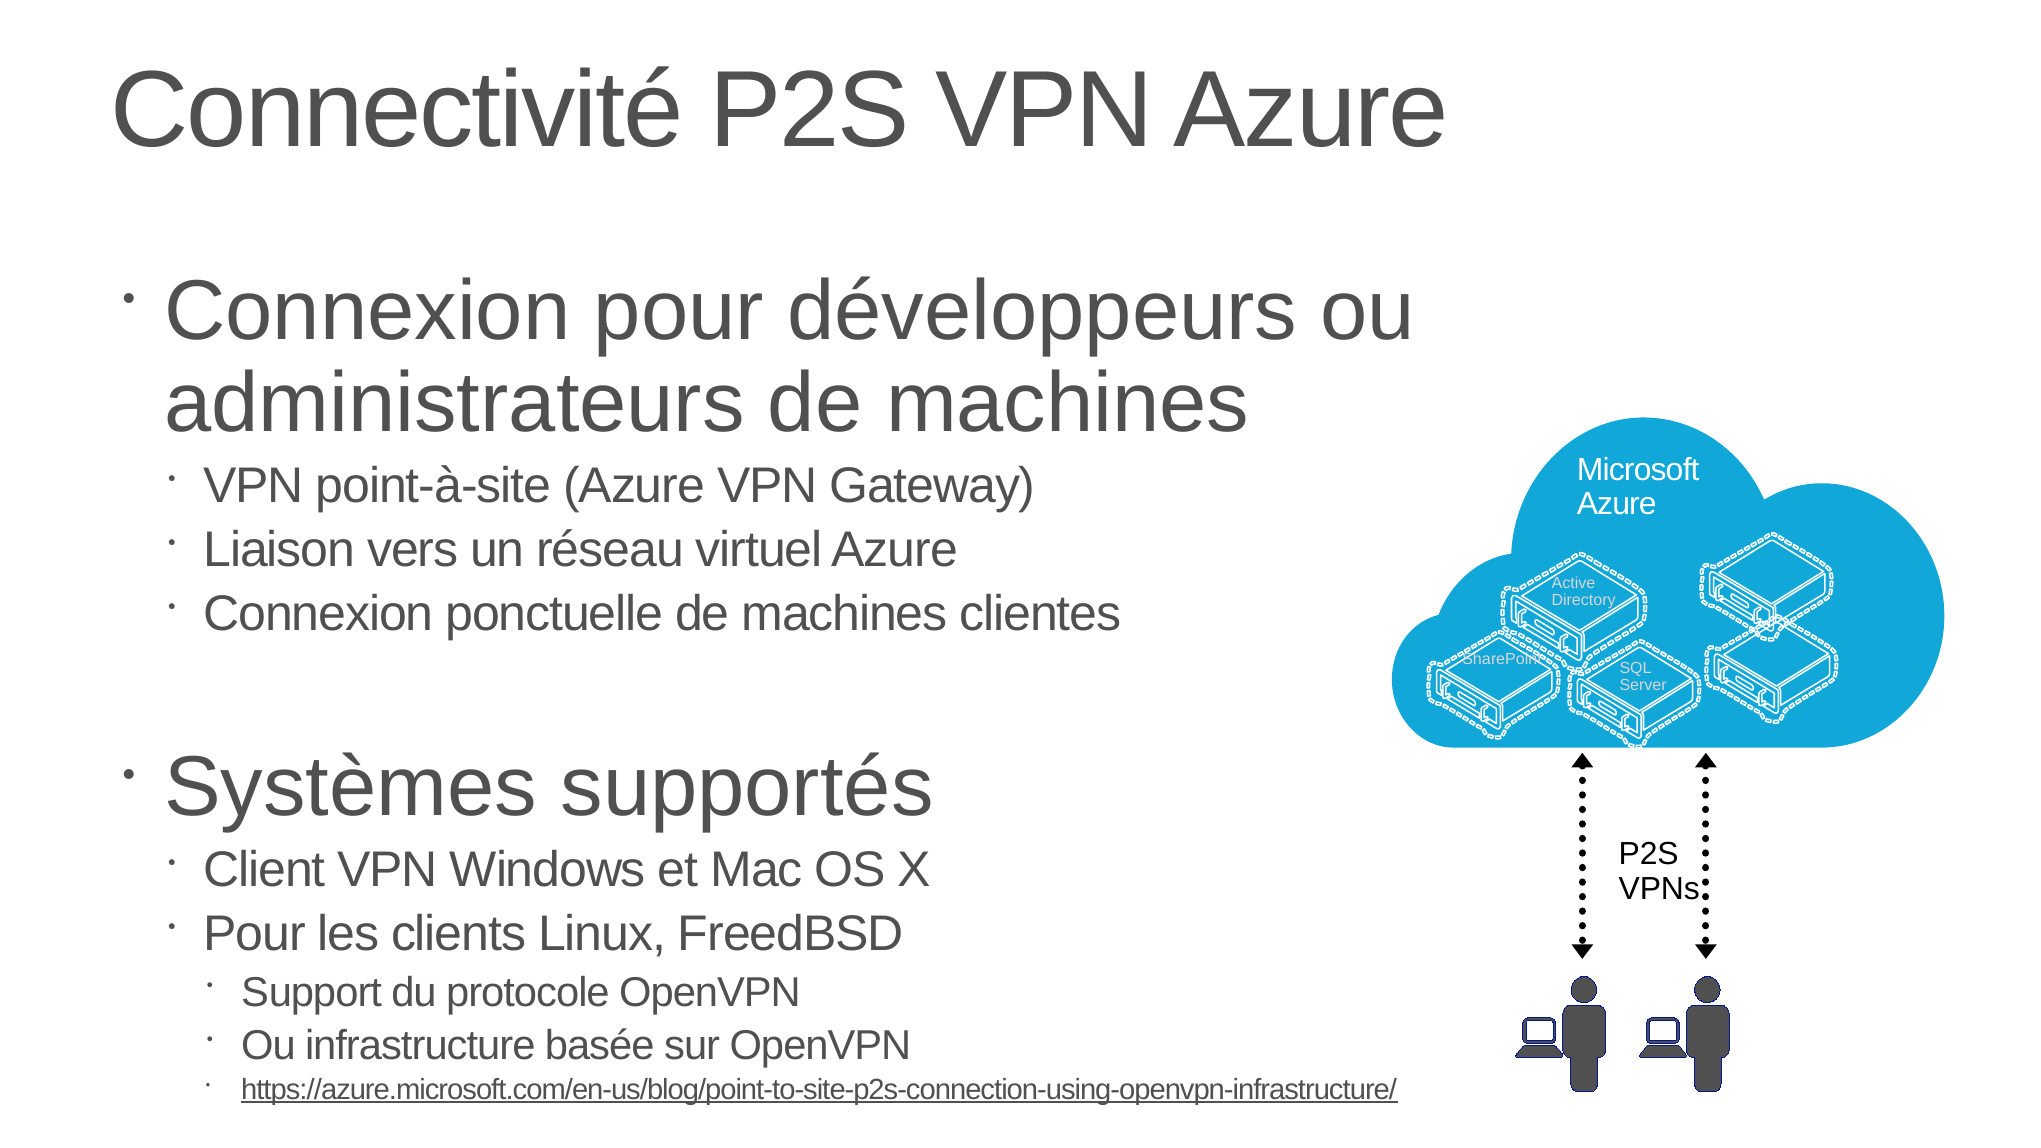

# Connectivité P2S VPN Azure
Connexion pour développeurs ou administrateurs de machines
VPN point-à-site (Azure VPN Gateway)
Liaison vers un réseau virtuel Azure
Connexion ponctuelle de machines clientes

Systèmes supportés
Client VPN Windows et Mac OS X
Pour les clients Linux, FreedBSD
Support du protocole OpenVPN
Ou infrastructure basée sur OpenVPN
https://azure.microsoft.com/en-us/blog/point-to-site-p2s-connection-using-openvpn-infrastructure/

Microsoft Azure

Active Directory

SharePoint
SQL
Server
P2S
VPNs